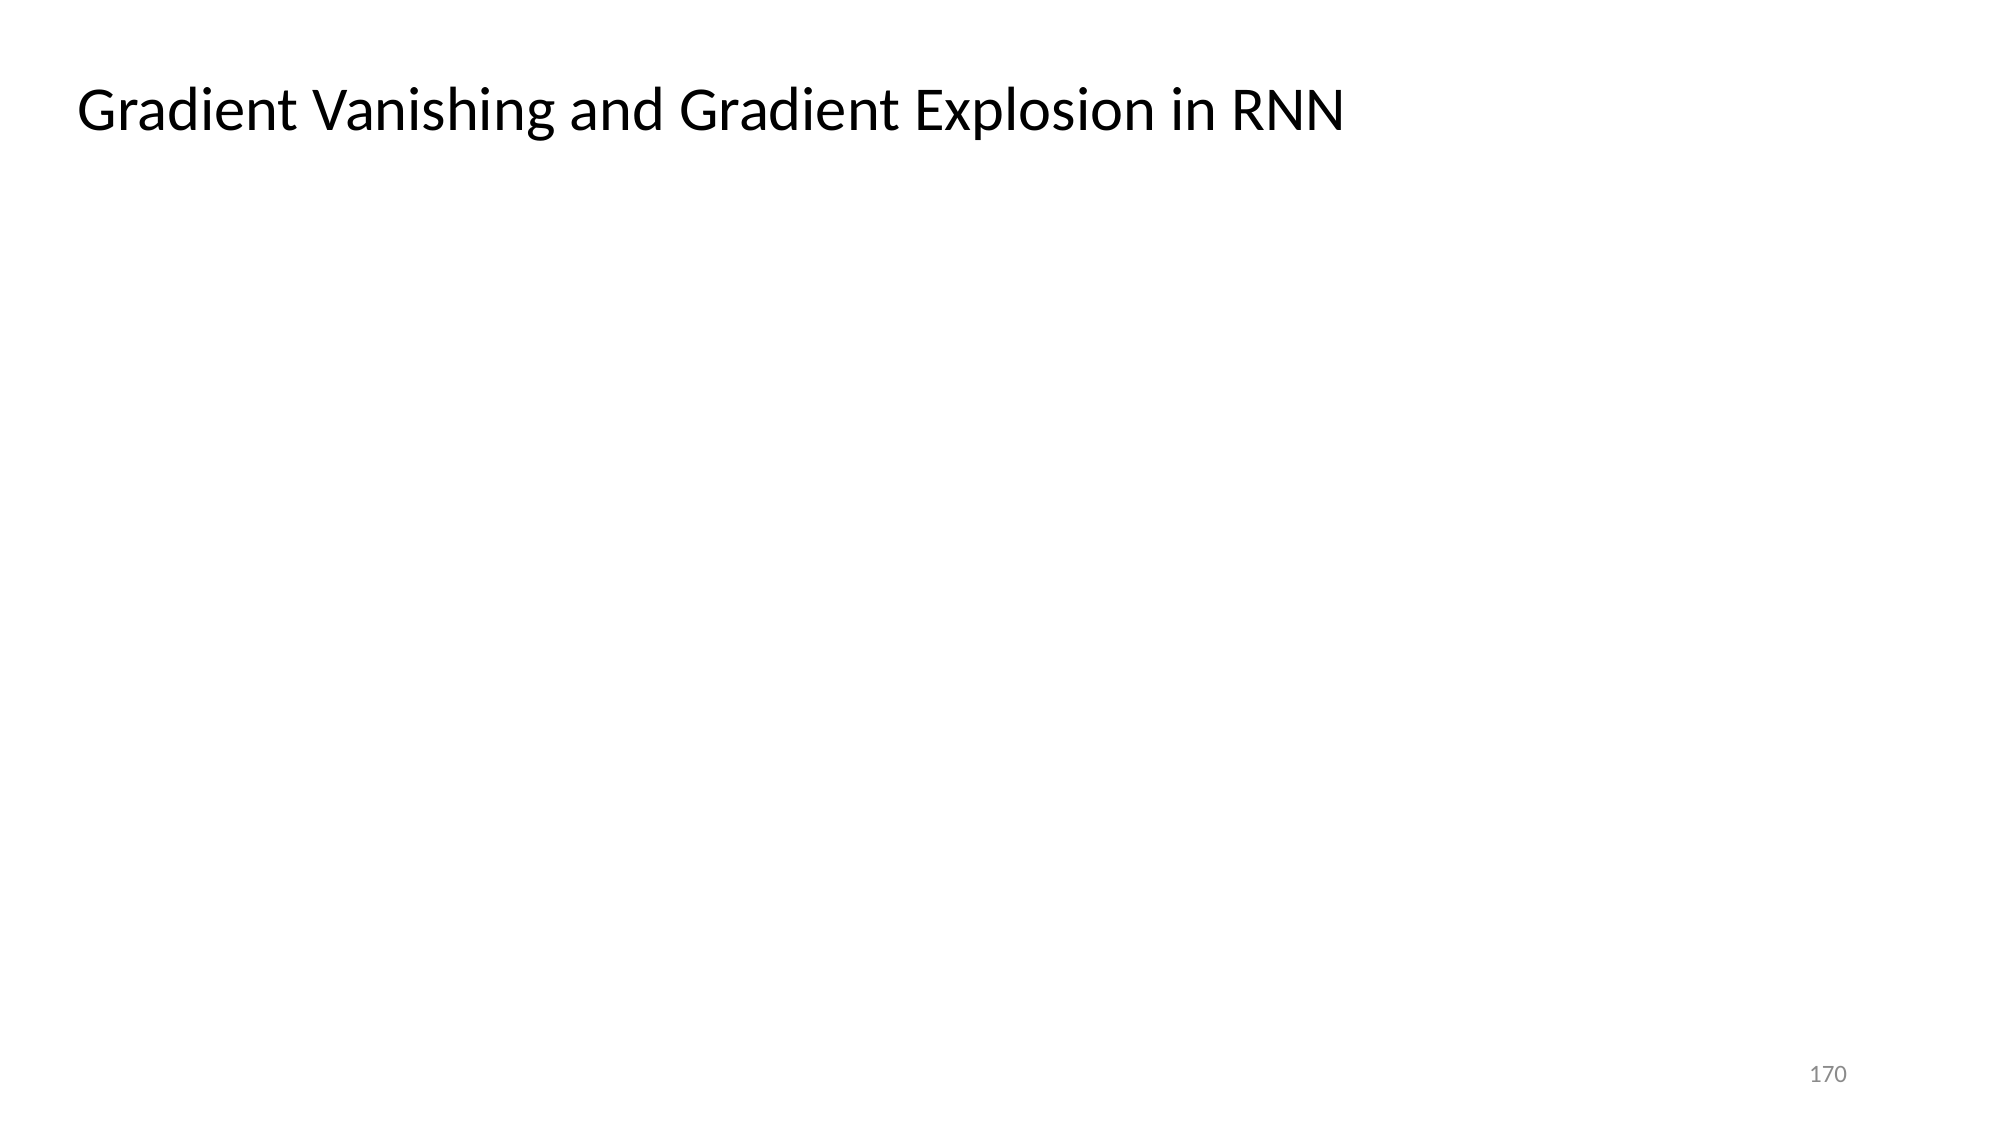

Gradient Vanishing and Gradient Explosion in RNN

170